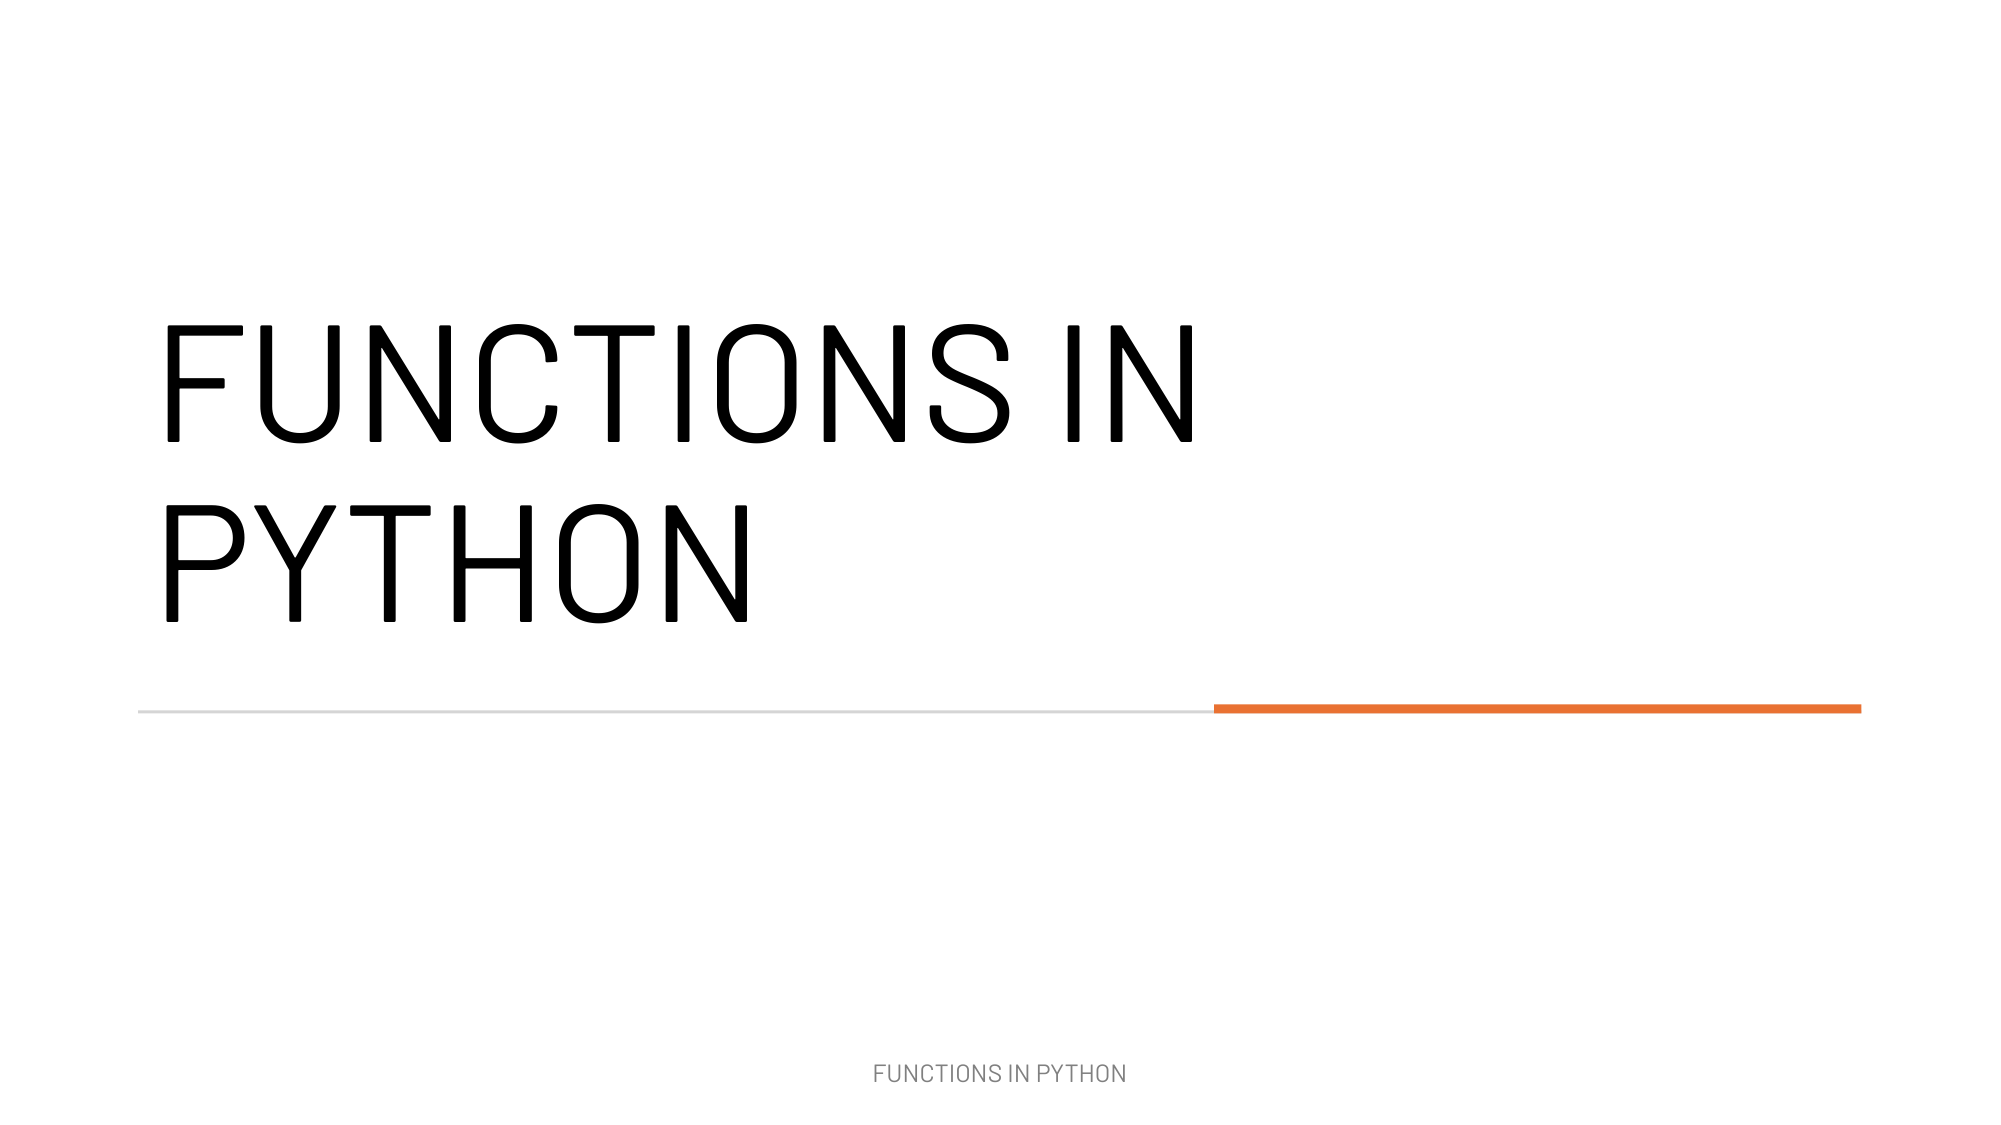

# FUNCTIONS IN PYTHON

FUNCTIONS IN PYTHON